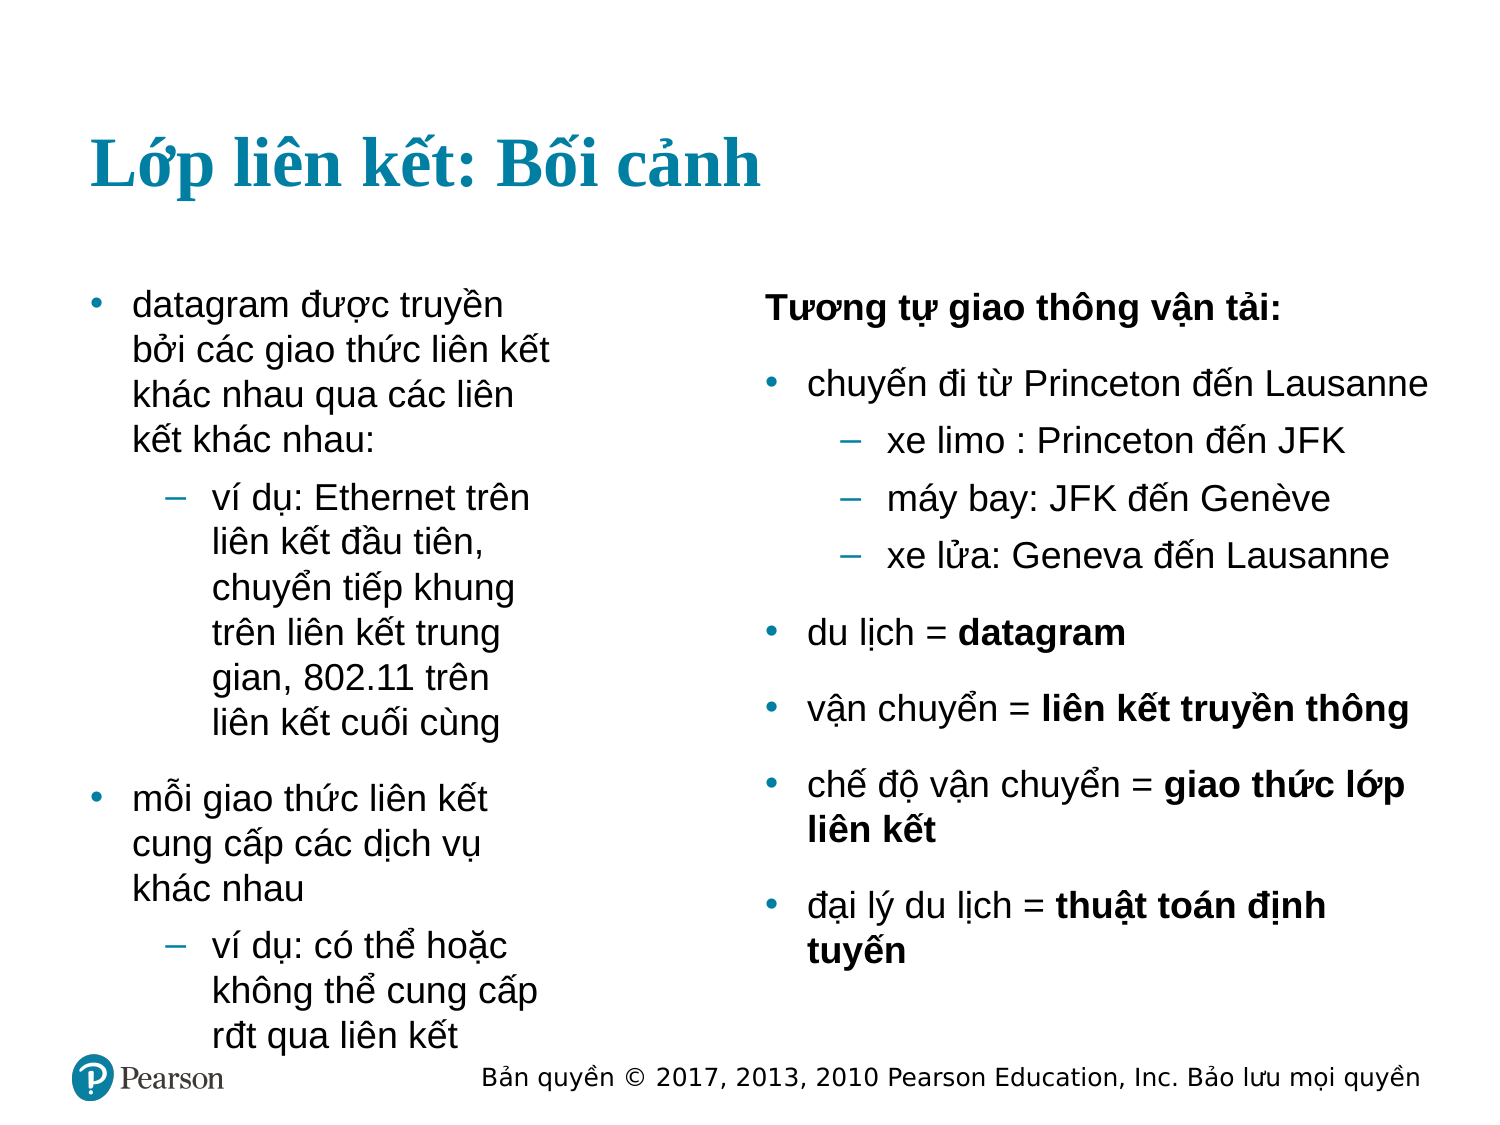

# Lớp liên kết: Bối cảnh
datagram được truyền bởi các giao thức liên kết khác nhau qua các liên kết khác nhau:
ví dụ: Ethernet trên liên kết đầu tiên, chuyển tiếp khung trên liên kết trung gian, 802.11 trên liên kết cuối cùng
mỗi giao thức liên kết cung cấp các dịch vụ khác nhau
ví dụ: có thể hoặc không thể cung cấp r đ t qua liên kết
Tương tự giao thông vận tải:
chuyến đi từ Princeton đến Lausanne
xe limo : Princeton đến J F K
máy bay: J F K đến Genève
xe lửa: Geneva đến Lausanne
du lịch = datagram
vận chuyển = liên kết truyền thông
chế độ vận chuyển = giao thức lớp liên kết
đại lý du lịch = thuật toán định tuyến